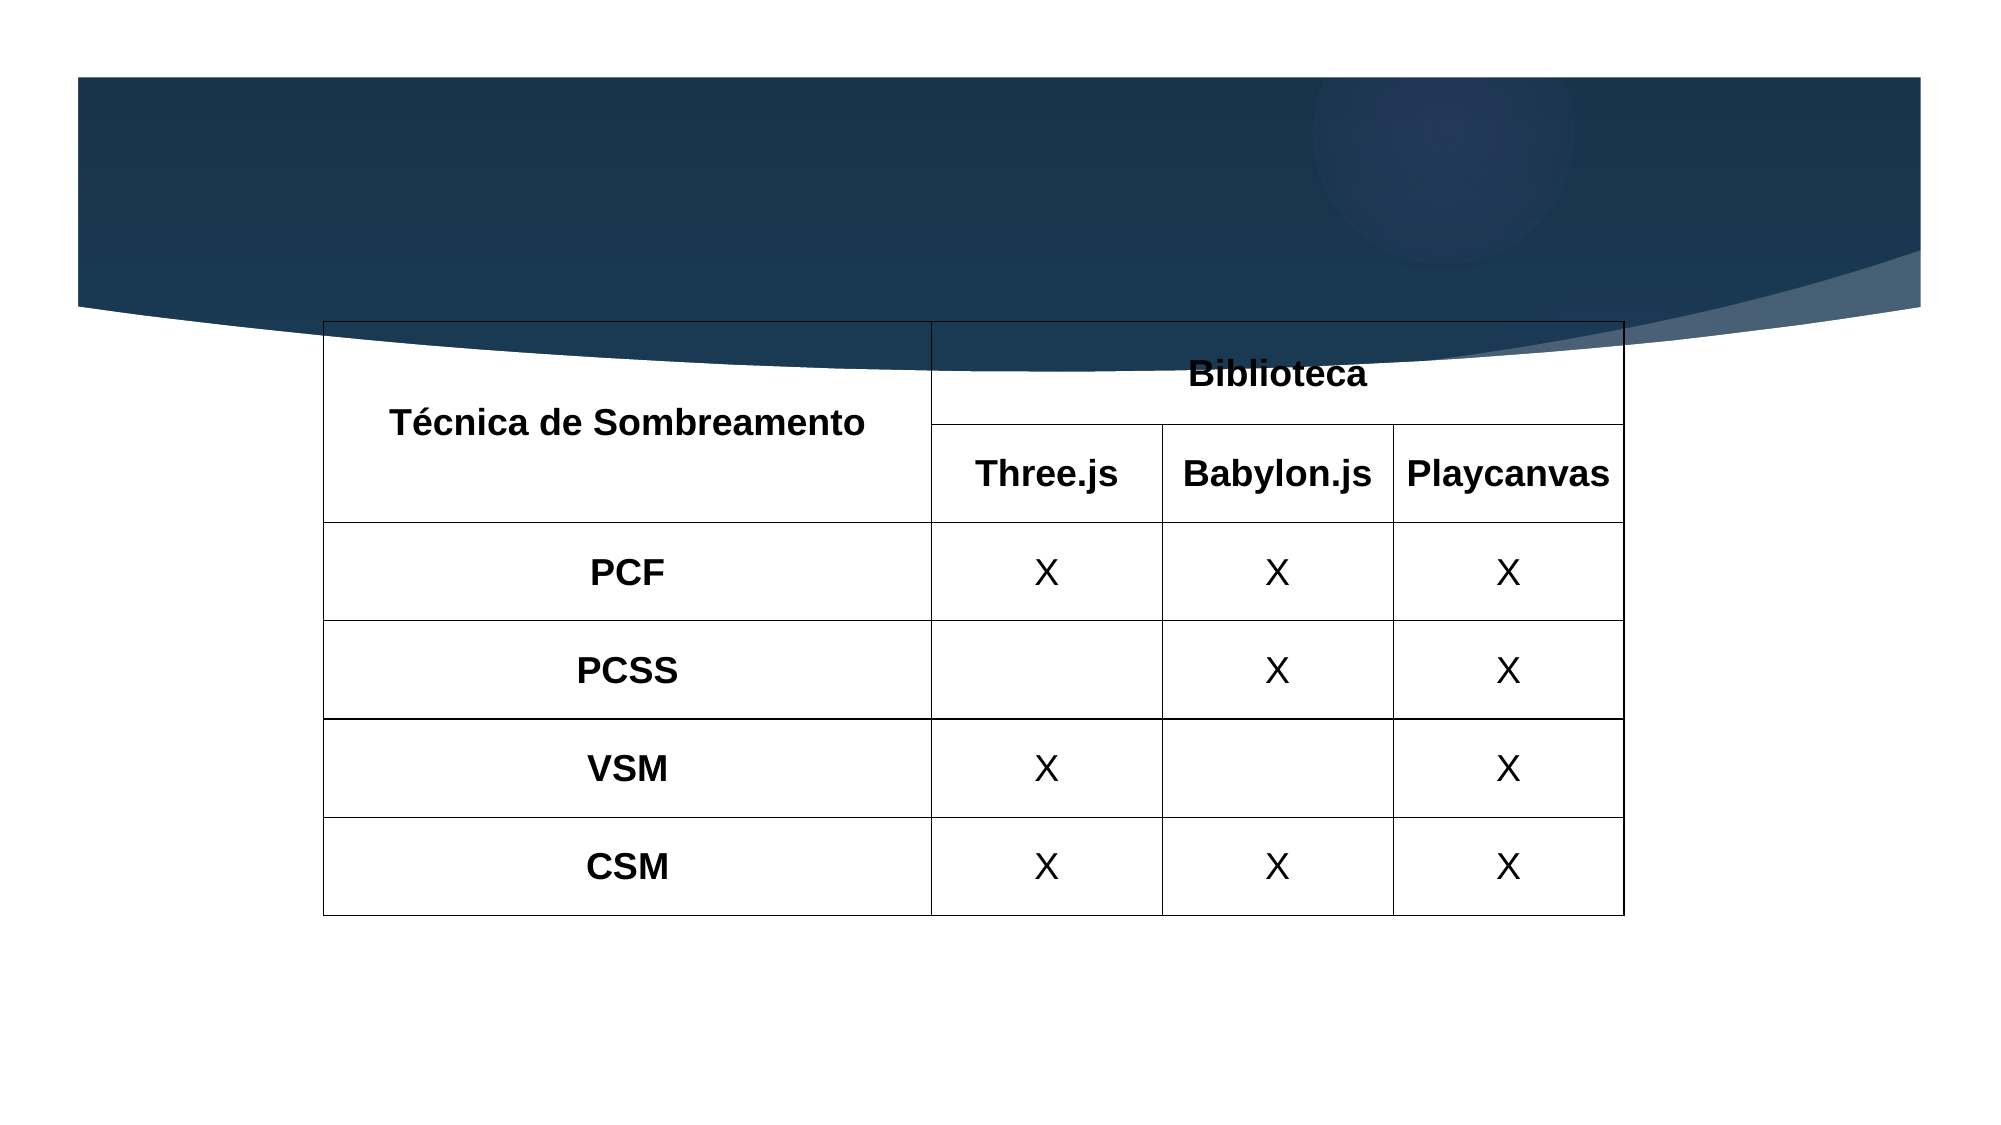

| Técnica de Sombreamento | Biblioteca |  |  |
| --- | --- | --- | --- |
|  | Three.js | Babylon.js | Playcanvas |
| PCF | X | X | X |
| PCSS |  | X | X |
| VSM | X |  | X |
| CSM | X | X | X |